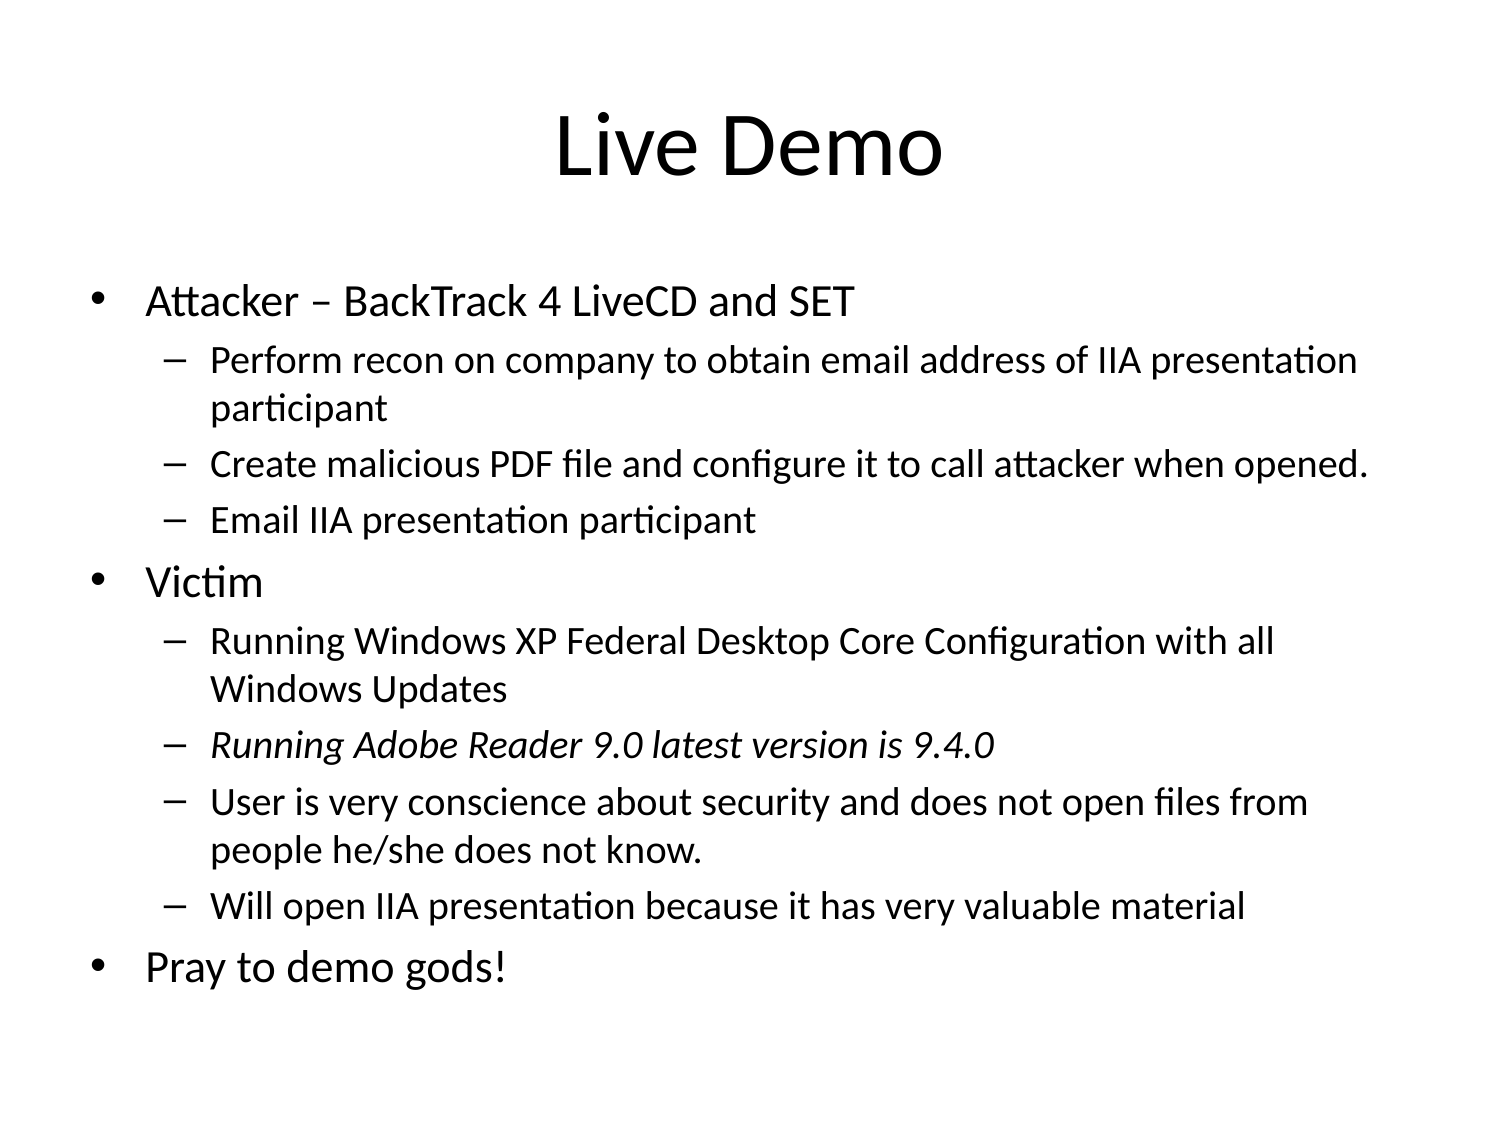

# Live Demo
Attacker – BackTrack 4 LiveCD and SET
Perform recon on company to obtain email address of IIA presentation participant
Create malicious PDF file and configure it to call attacker when opened.
Email IIA presentation participant
Victim
Running Windows XP Federal Desktop Core Configuration with all Windows Updates
Running Adobe Reader 9.0 latest version is 9.4.0
User is very conscience about security and does not open files from people he/she does not know.
Will open IIA presentation because it has very valuable material
Pray to demo gods!